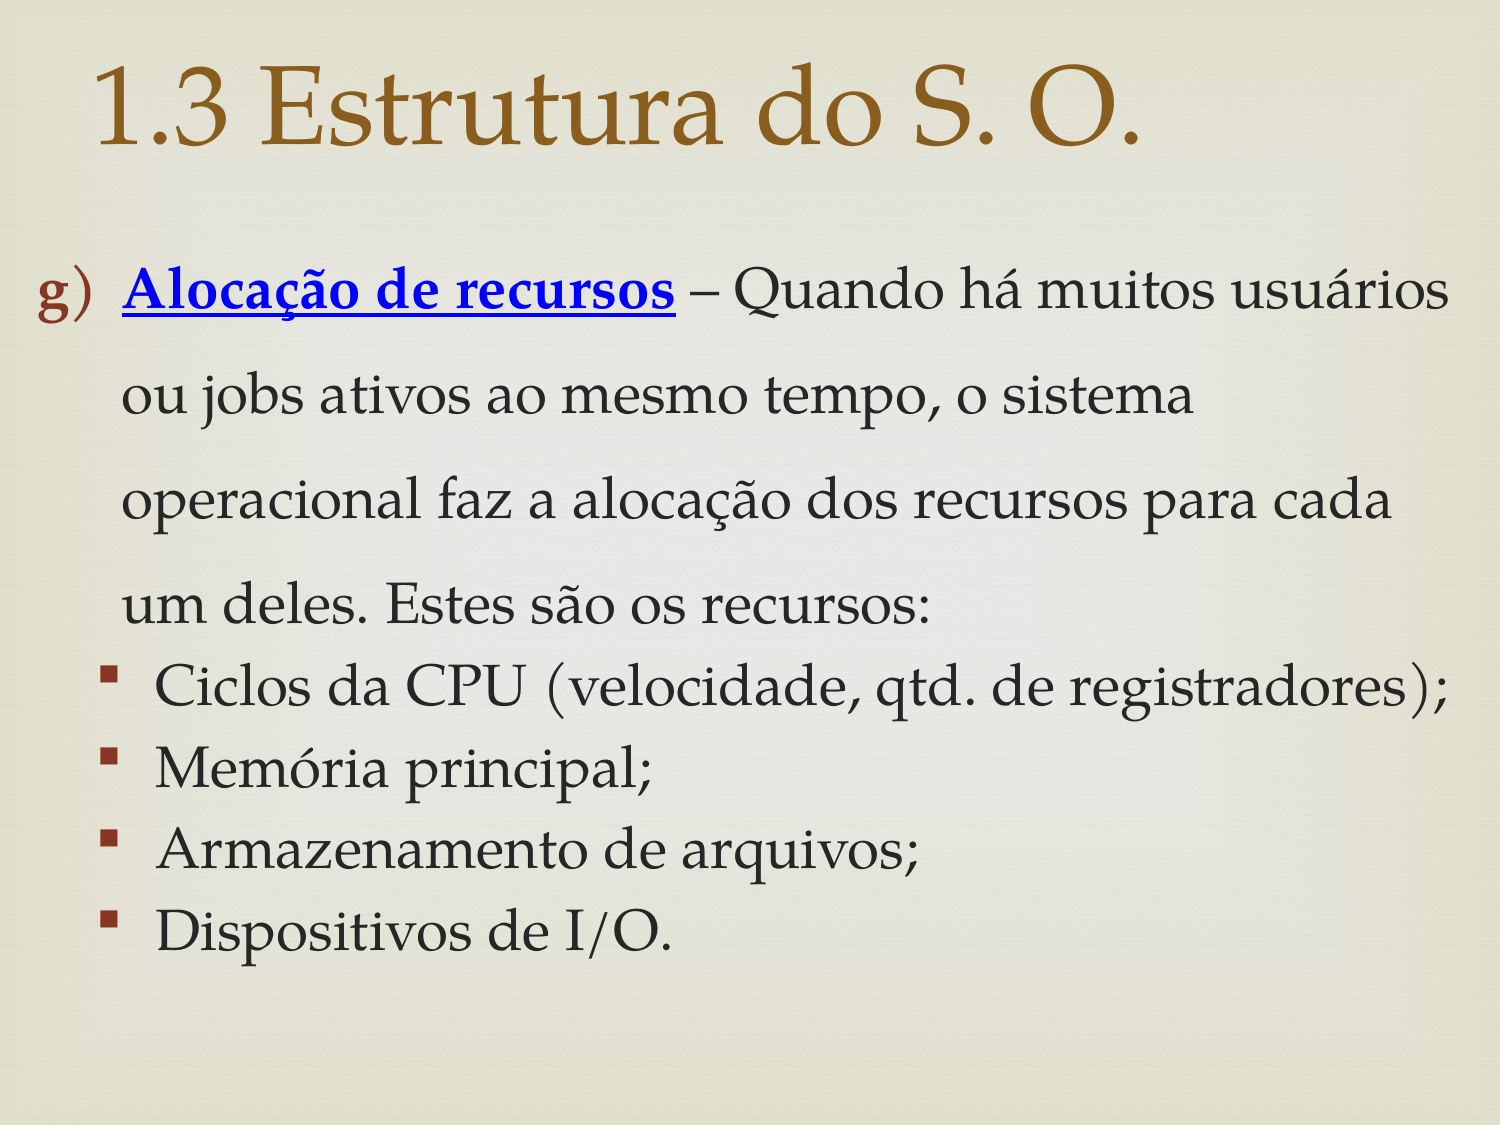

# 1.3 Estrutura do S. O.
Alocação de recursos – Quando há muitos usuários ou jobs ativos ao mesmo tempo, o sistema operacional faz a alocação dos recursos para cada um deles. Estes são os recursos:
Ciclos da CPU (velocidade, qtd. de registradores);
Memória principal;
Armazenamento de arquivos;
Dispositivos de I/O.